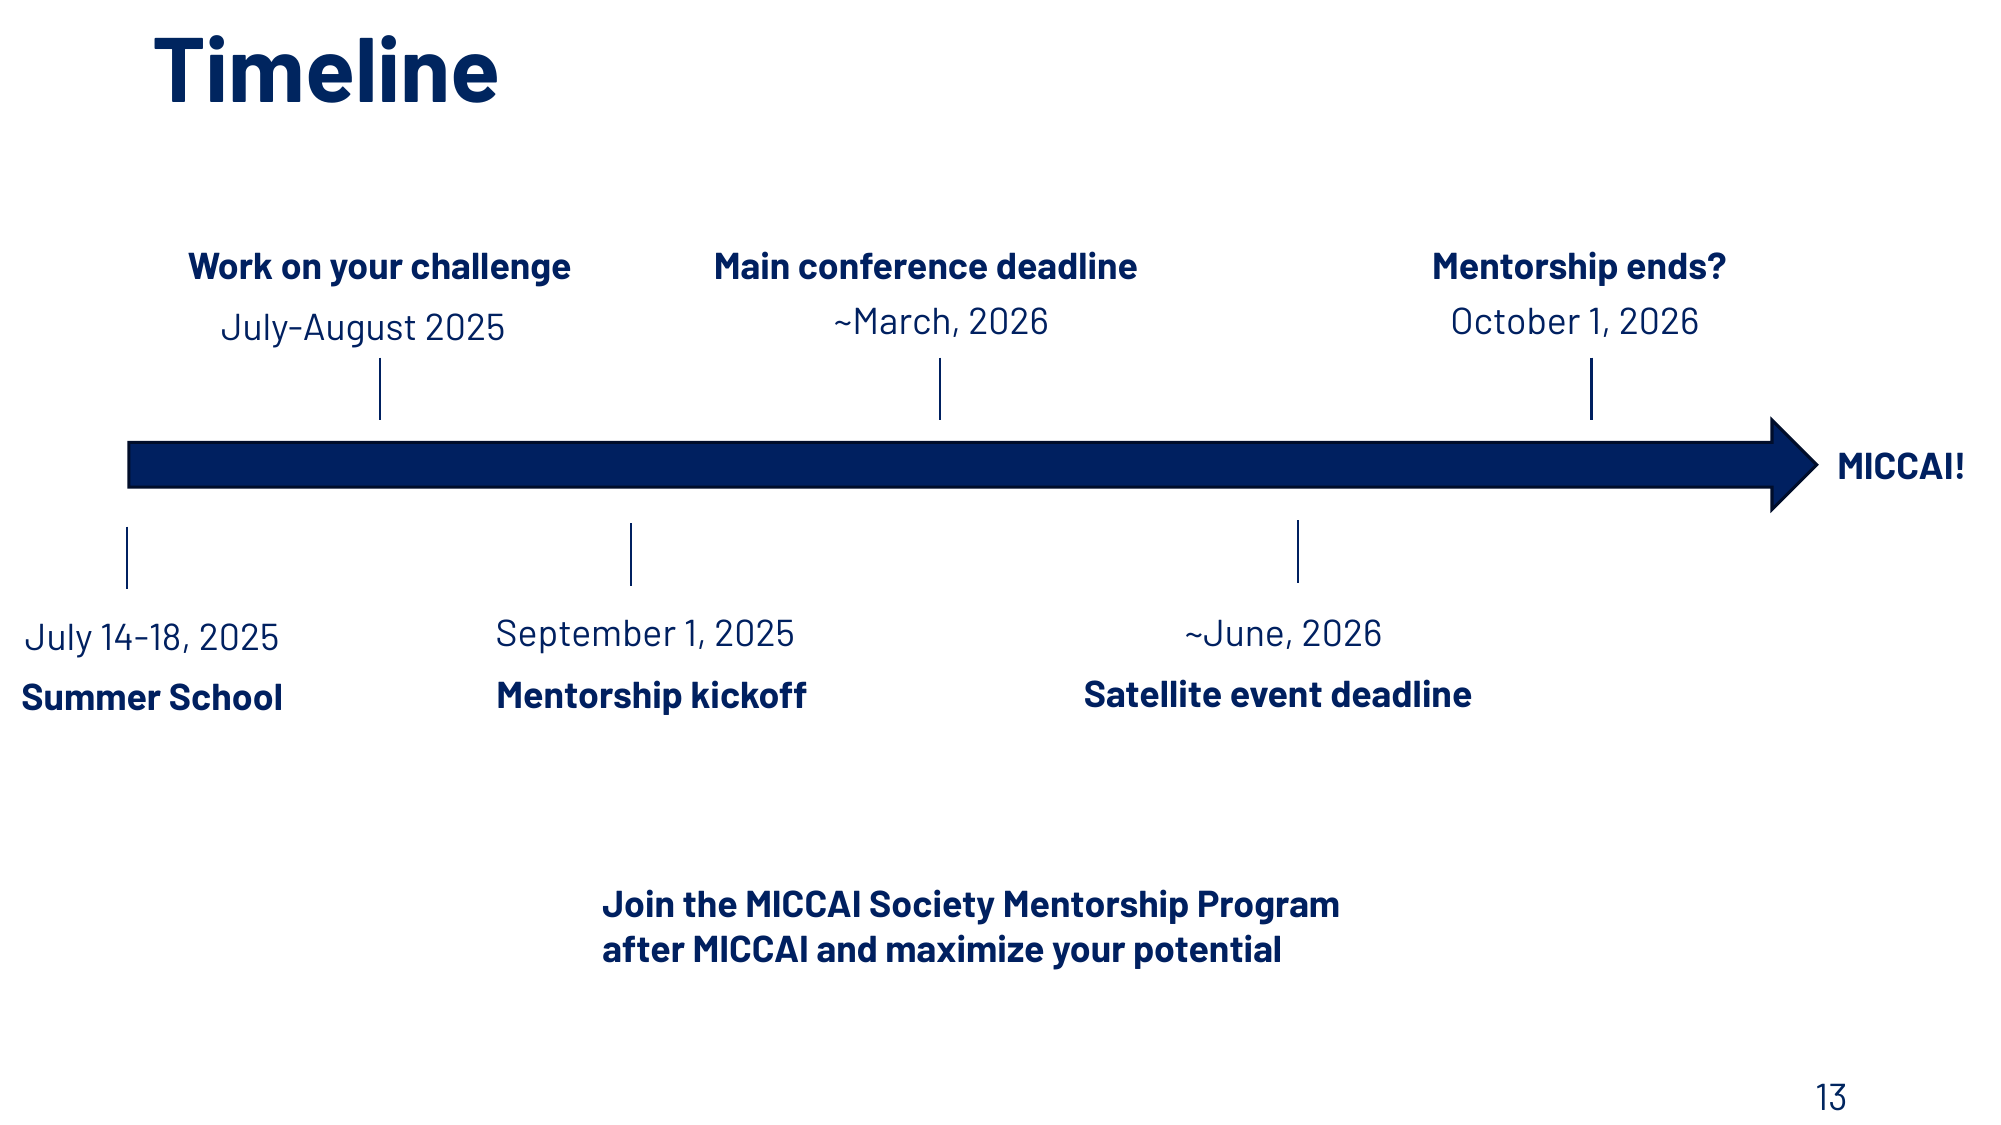

# Timeline
Work on your challenge
Main conference deadline
Mentorship ends?
~March, 2026
October 1, 2026
July-August 2025

MICCAI!
September 1, 2025
~June, 2026
July 14-18, 2025
Satellite event deadline
Mentorship kickoff
Summer School
Join the MICCAI Society Mentorship Program after MICCAI and maximize your potential
13